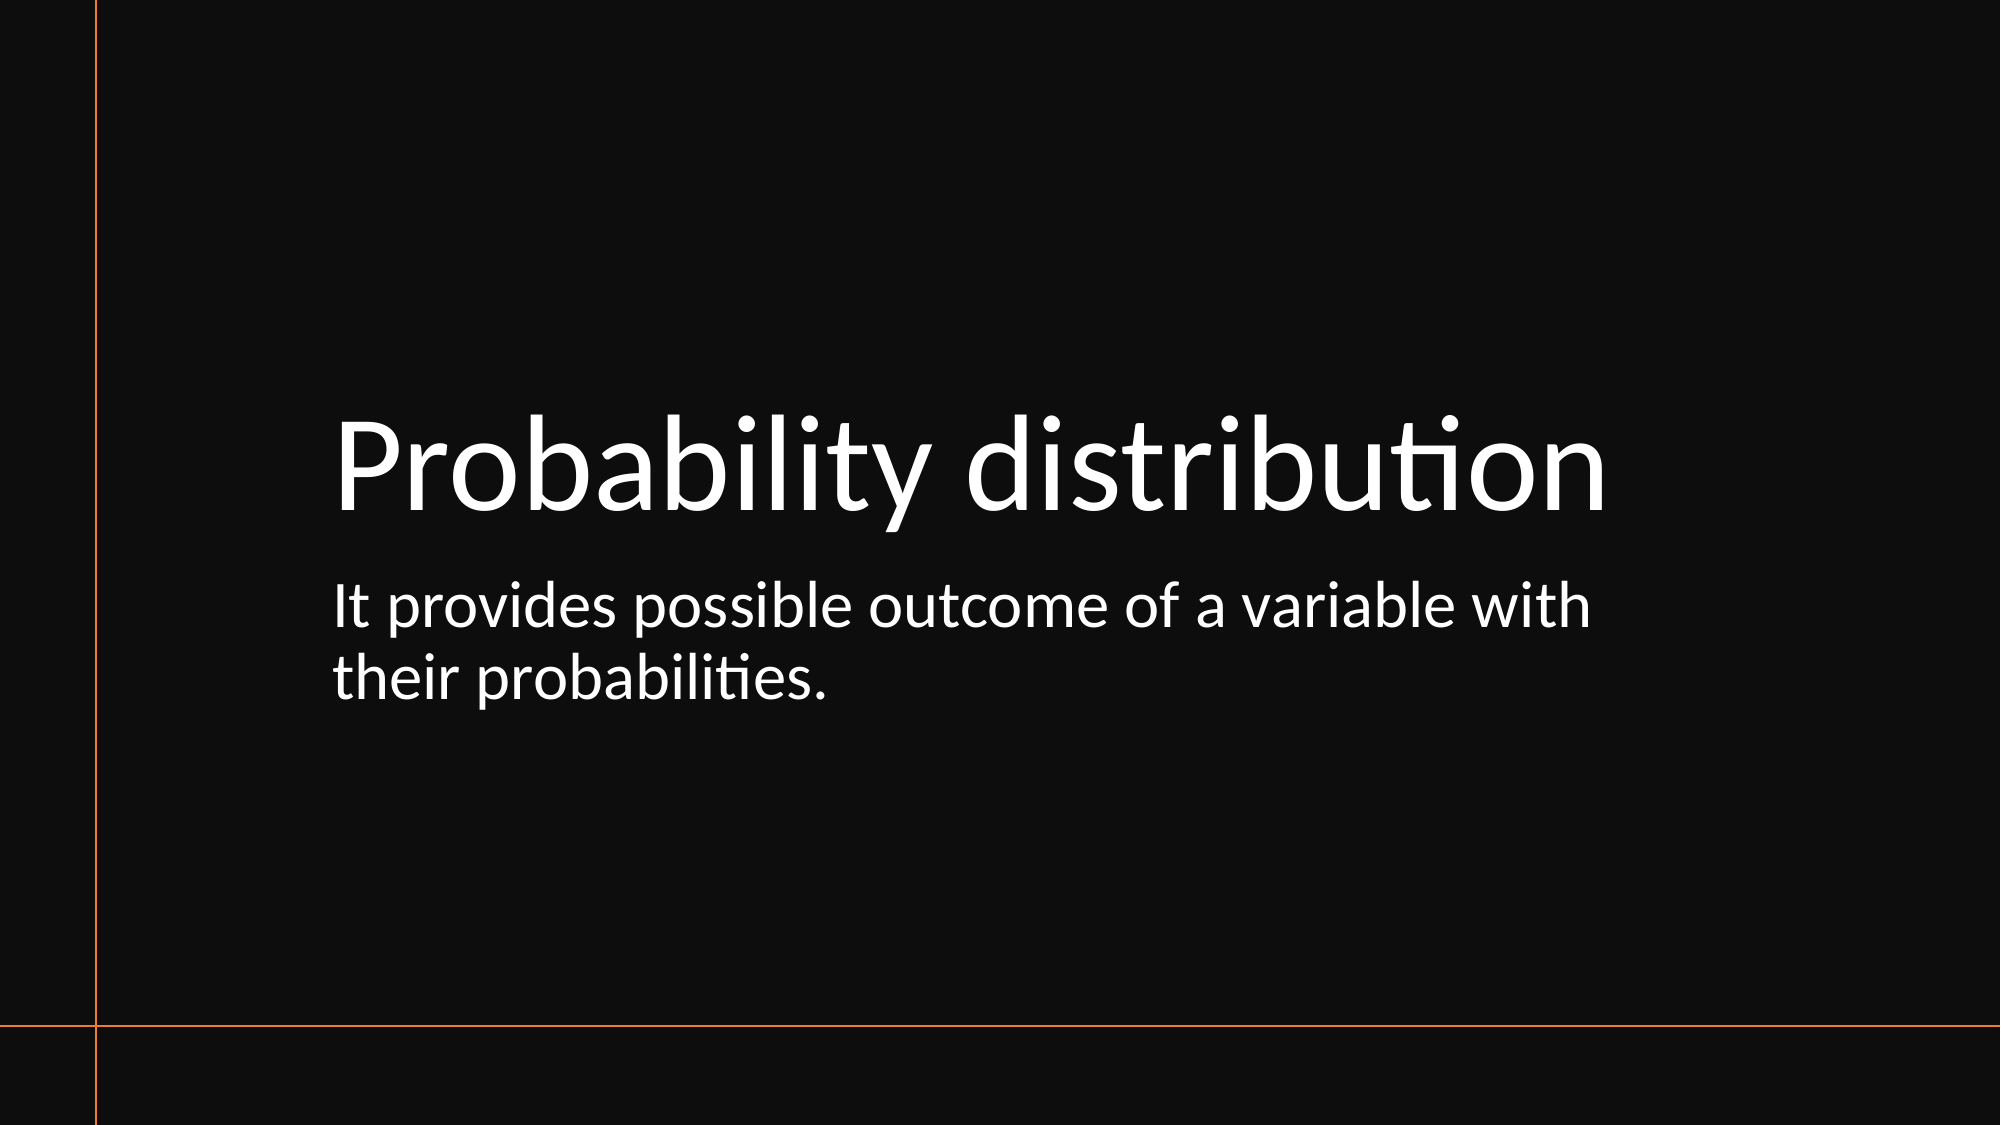

# Probability distribution
It provides possible outcome of a variable with their probabilities.